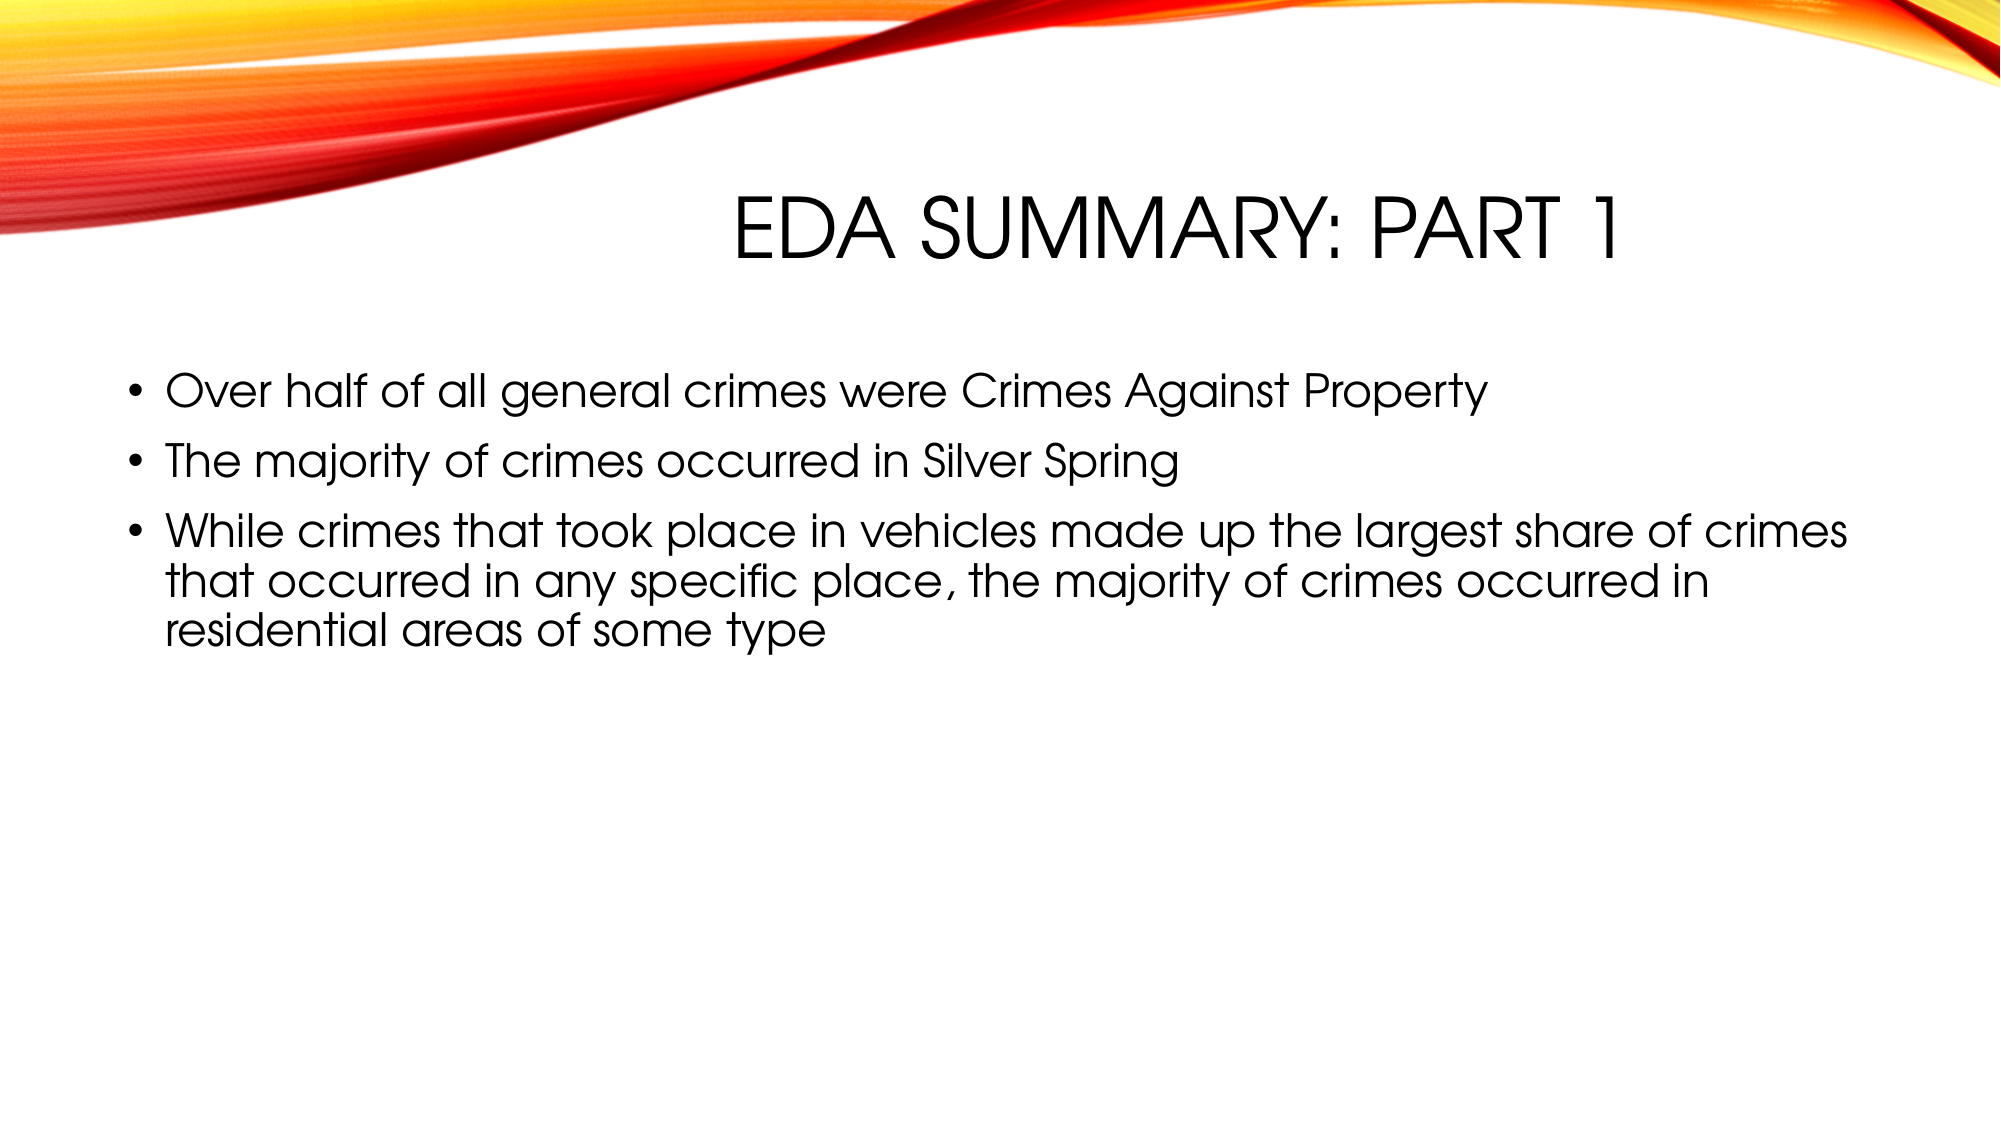

# EDA Summary: Part 1
Over half of all general crimes were Crimes Against Property
The majority of crimes occurred in Silver Spring
While crimes that took place in vehicles made up the largest share of crimes that occurred in any specific place, the majority of crimes occurred in residential areas of some type